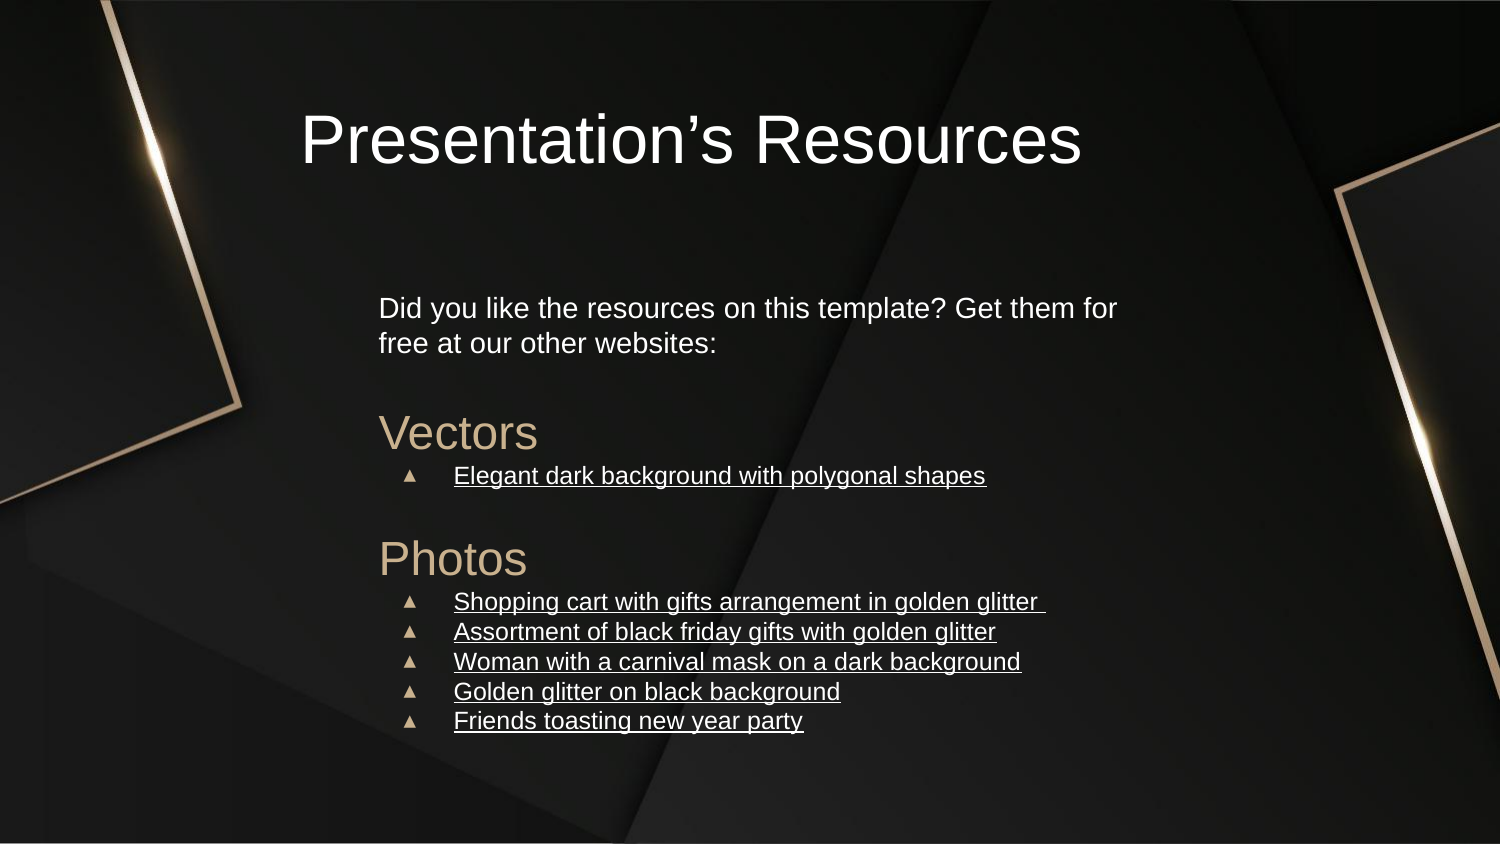

# Presentation’s Resources
Did you like the resources on this template? Get them for free at our other websites:

Vectors
Elegant dark background with polygonal shapes

Photos
Shopping cart with gifts arrangement in golden glitter
Assortment of black friday gifts with golden glitter
Woman with a carnival mask on a dark background
Golden glitter on black background
Friends toasting new year party